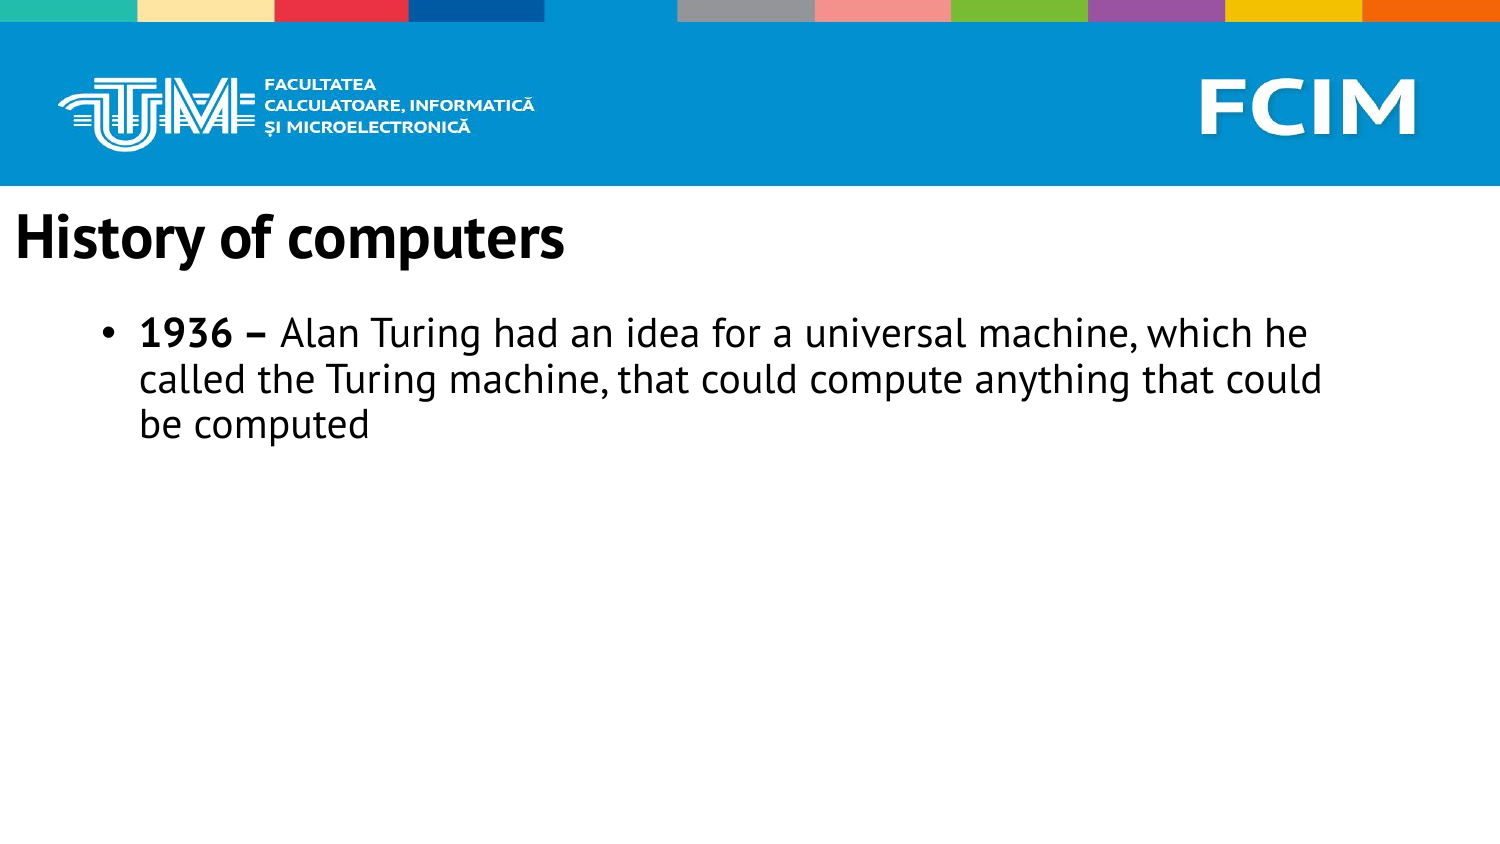

# History of computers
1936 – Alan Turing had an idea for a universal machine, which he called the Turing machine, that could compute anything that could be computed